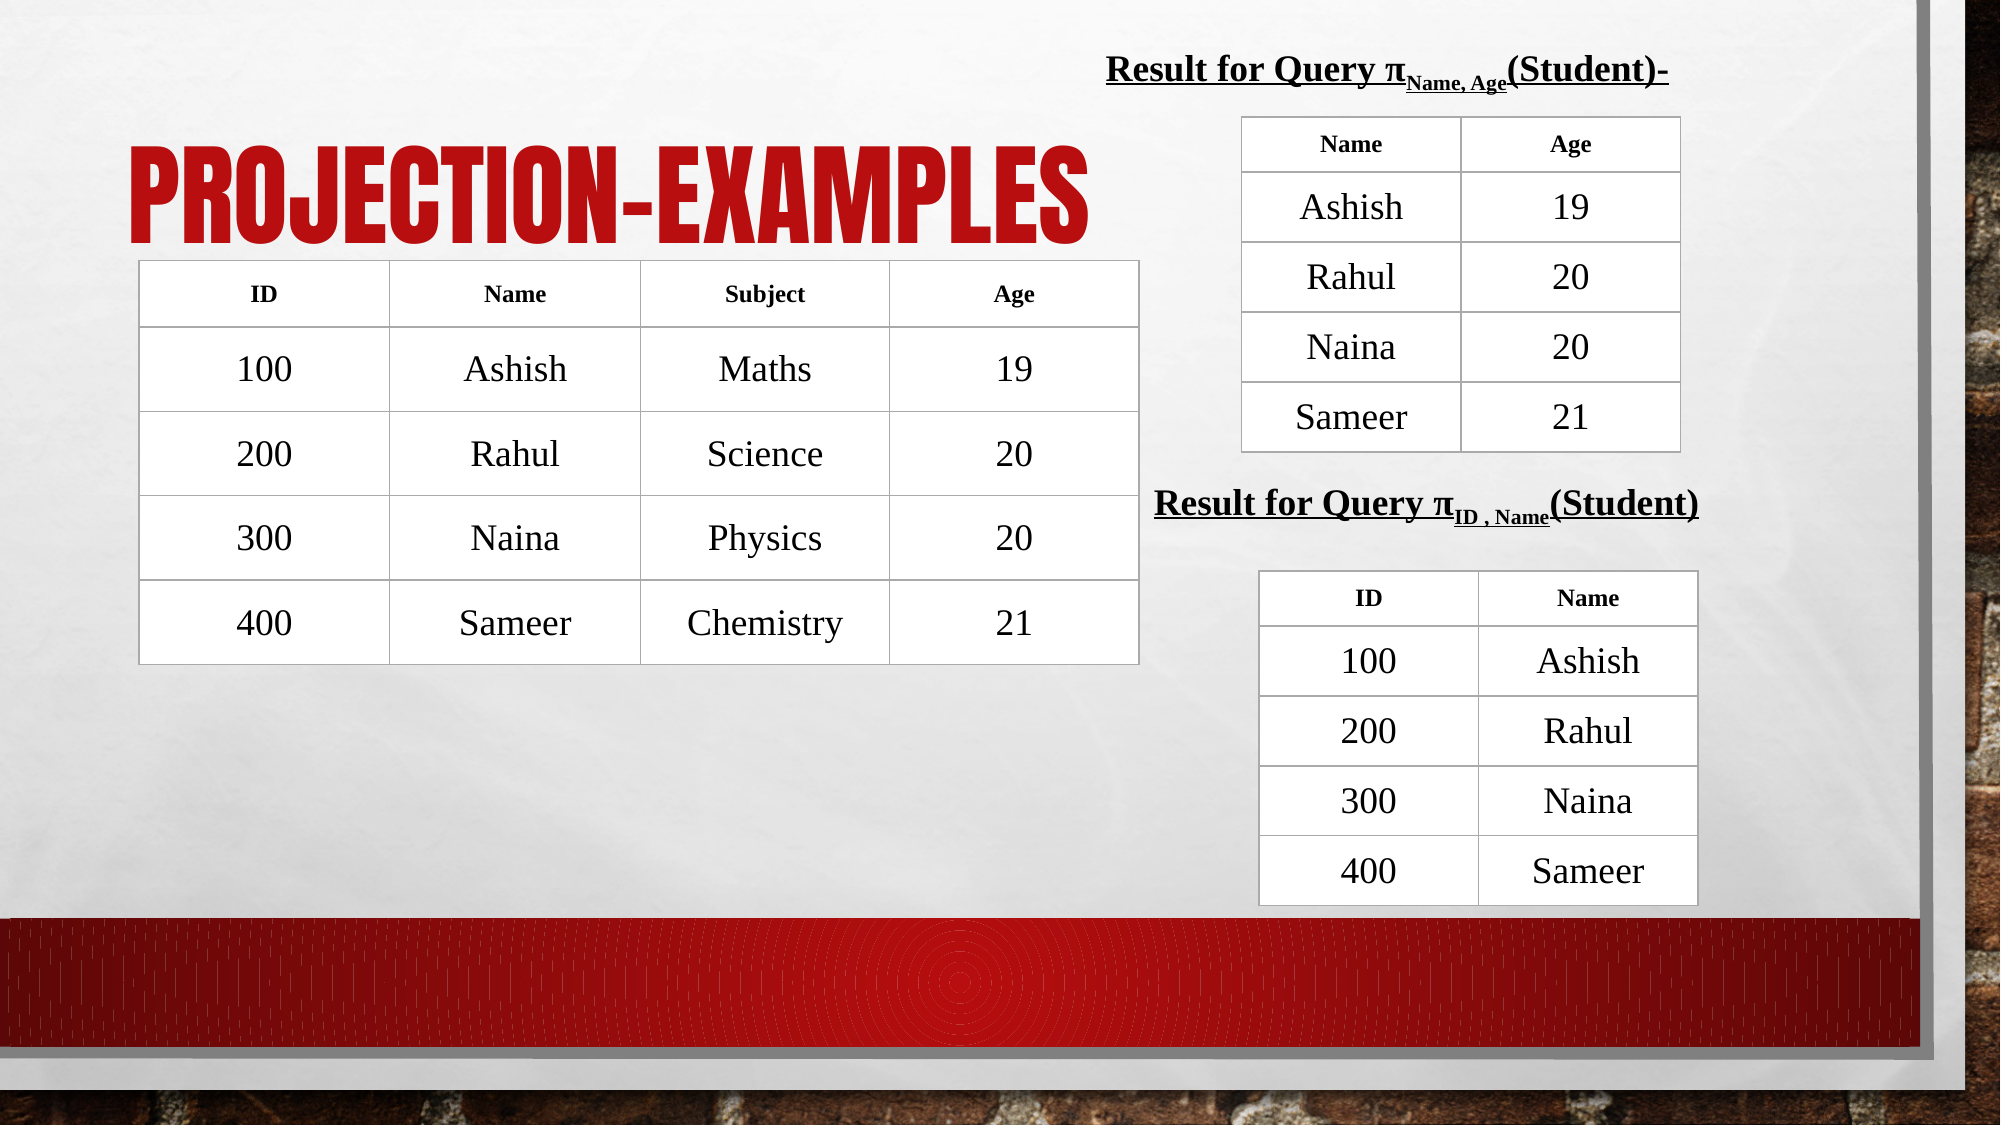

Student

Result for Query πName, Age(Student)-
# Projection-examples
| Name | Age |
| --- | --- |
| Ashish | 19 |
| Rahul | 20 |
| Naina | 20 |
| Sameer | 21 |
| ID | Name | Subject | Age |
| --- | --- | --- | --- |
| 100 | Ashish | Maths | 19 |
| 200 | Rahul | Science | 20 |
| 300 | Naina | Physics | 20 |
| 400 | Sameer | Chemistry | 21 |
Result for Query πID , Name(Student)

| ID | Name |
| --- | --- |
| 100 | Ashish |
| 200 | Rahul |
| 300 | Naina |
| 400 | Sameer |